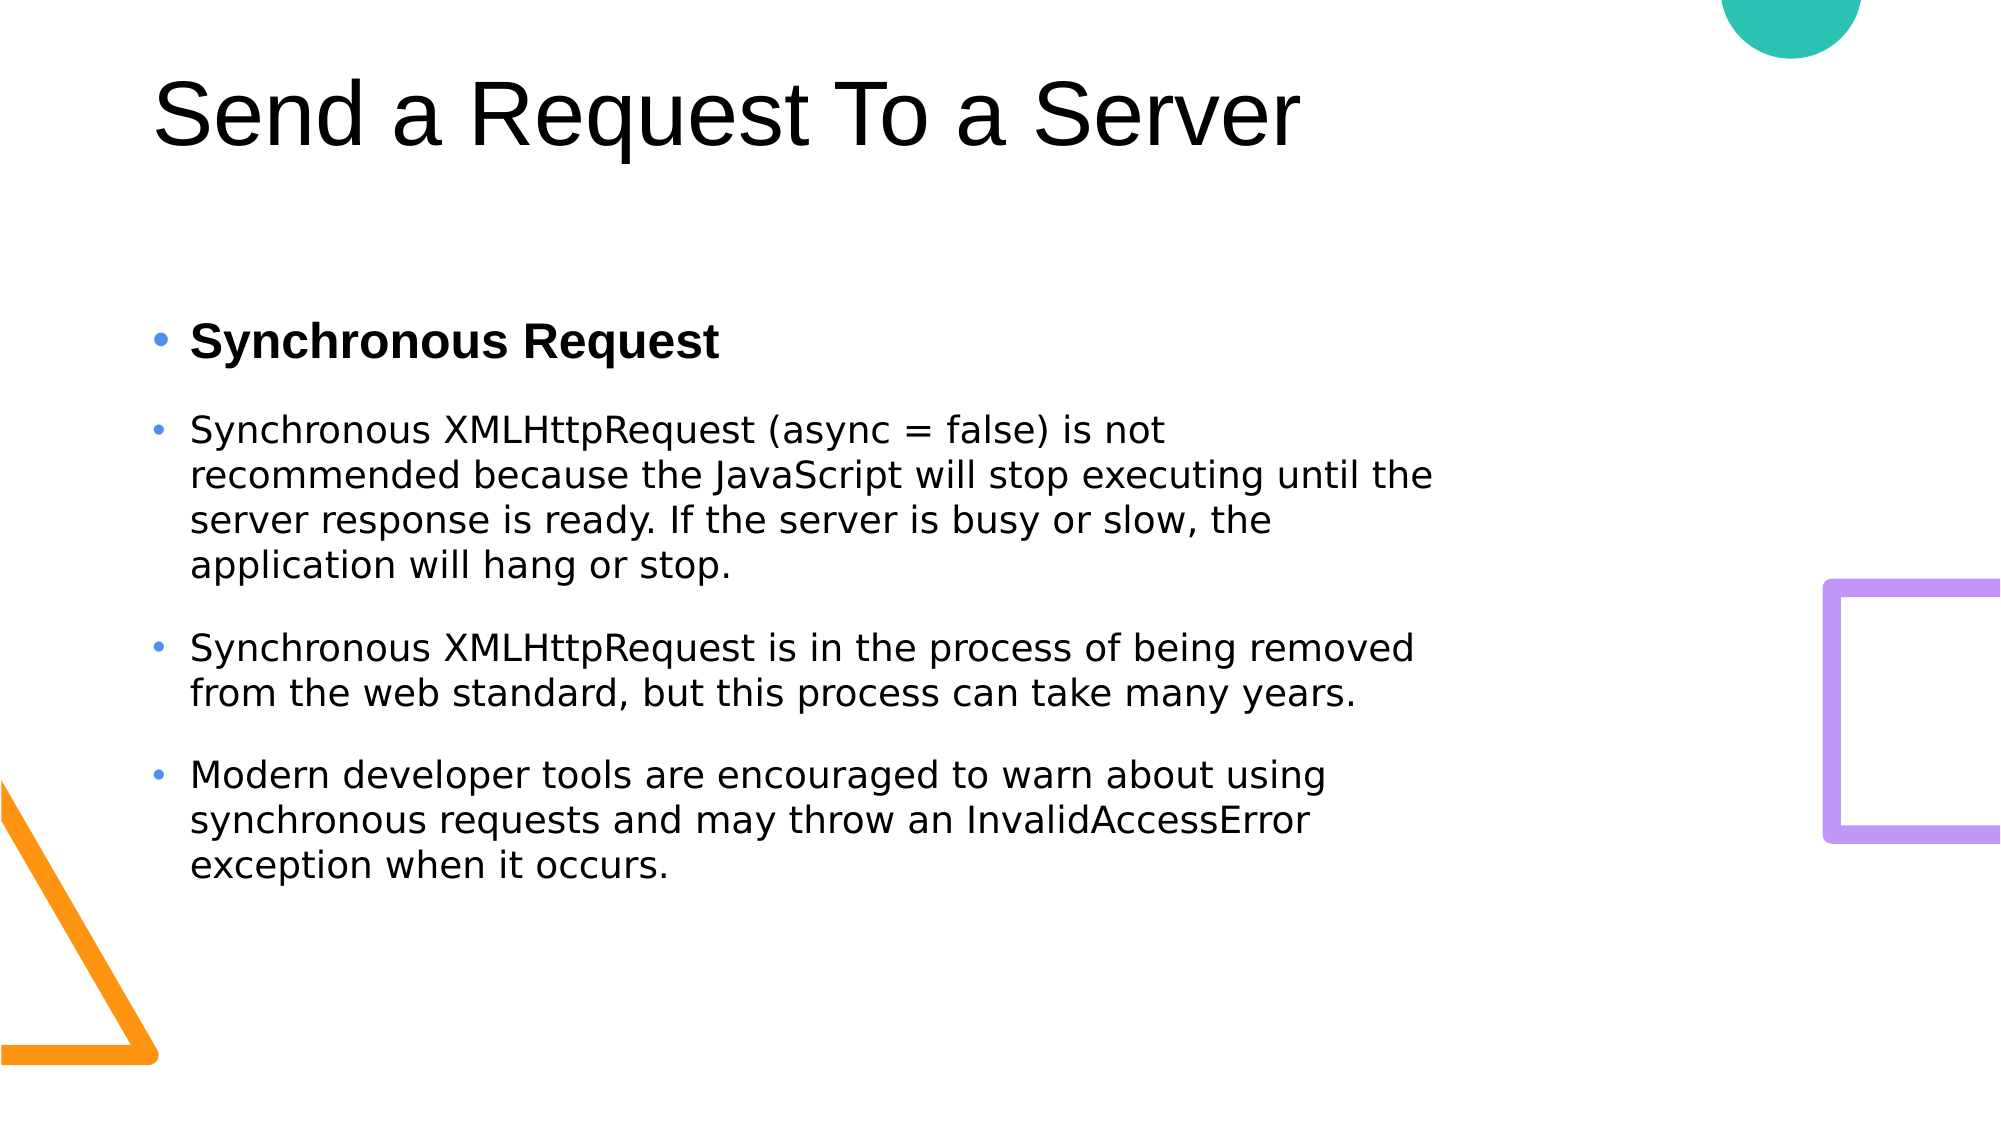

# Send a Request To a Server
Synchronous Request
Synchronous XMLHttpRequest (async = false) is not recommended because the JavaScript will stop executing until the server response is ready. If the server is busy or slow, the application will hang or stop.
Synchronous XMLHttpRequest is in the process of being removed from the web standard, but this process can take many years.
Modern developer tools are encouraged to warn about using synchronous requests and may throw an InvalidAccessError exception when it occurs.